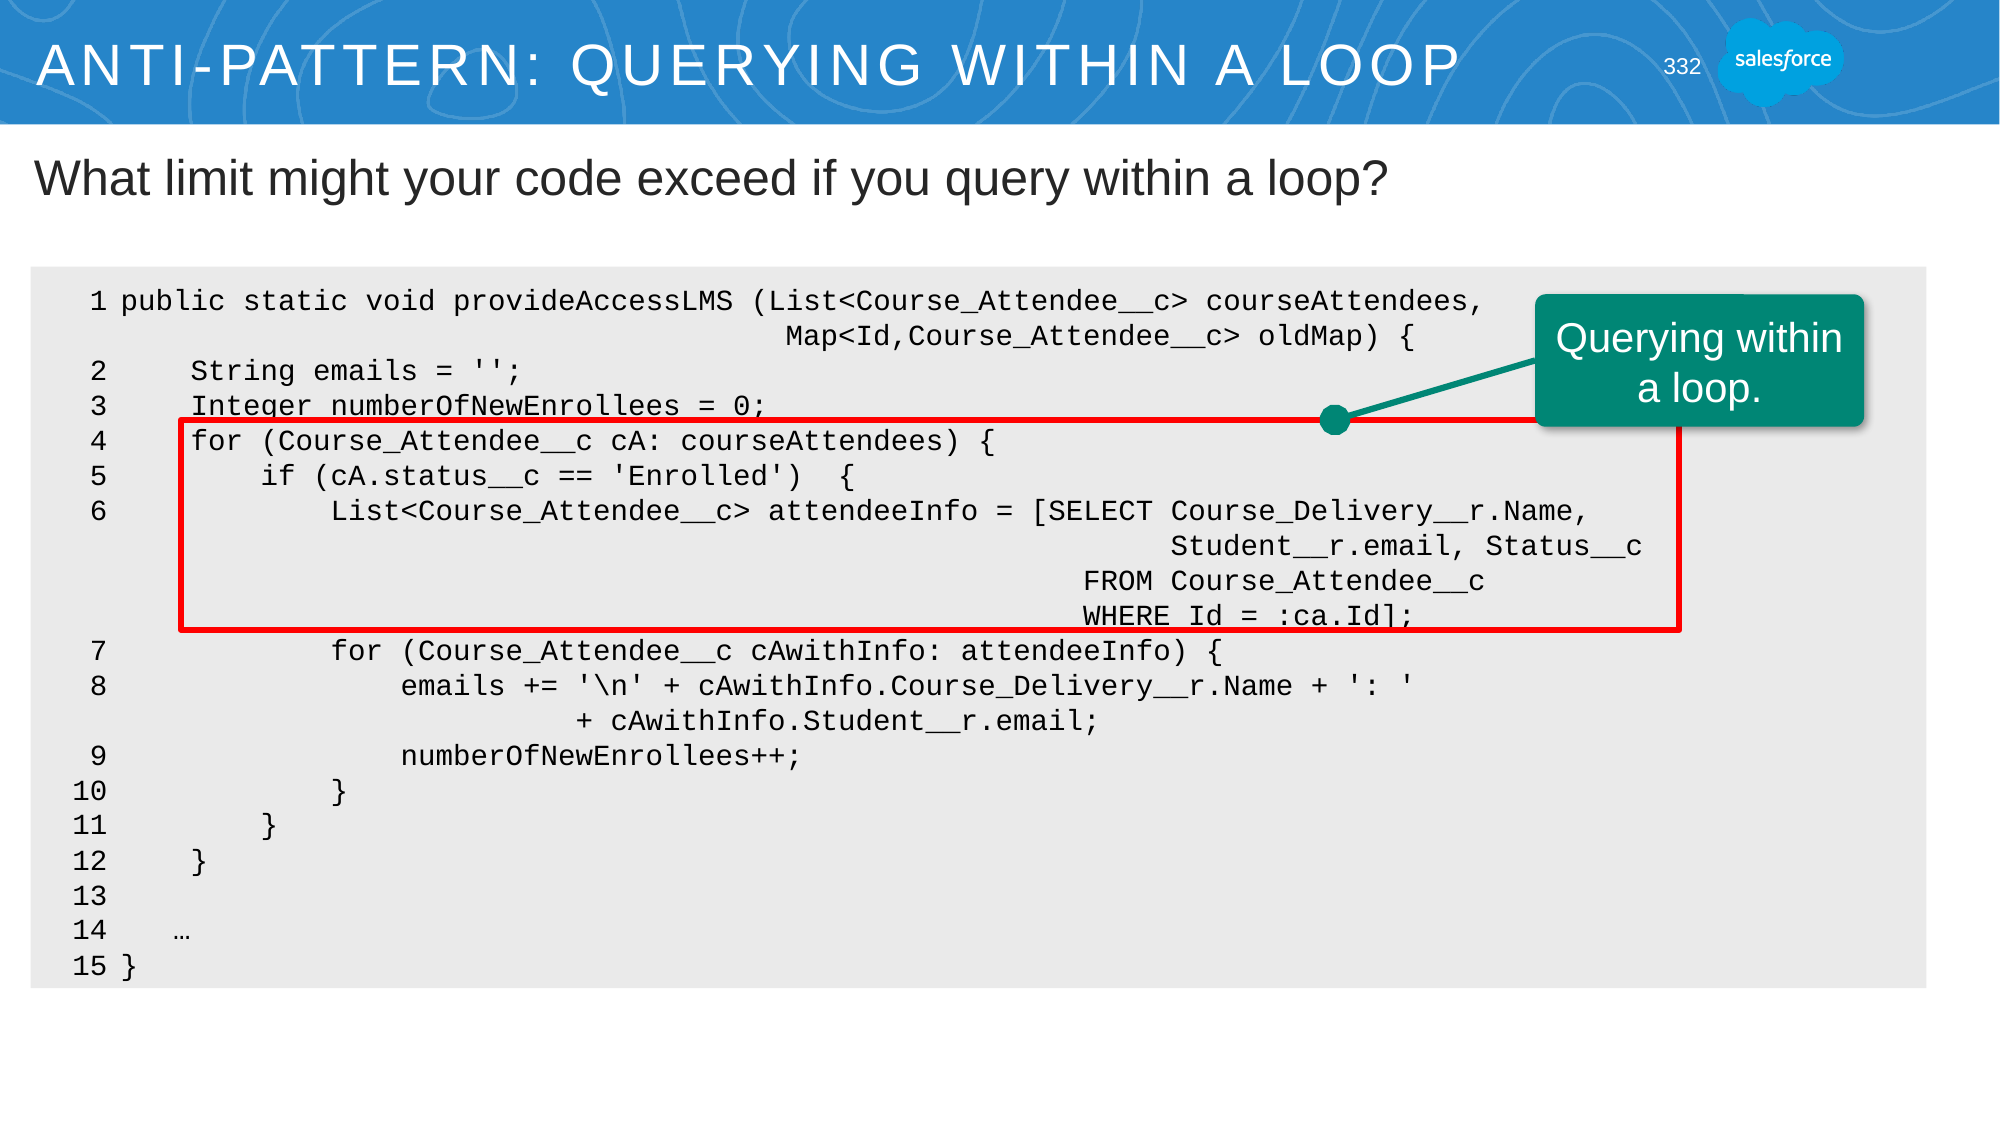

# Anti-Pattern: Querying within a Loop
332
What limit might your code exceed if you query within a loop?
public static void provideAccessLMS (List<Course_Attendee__c> courseAttendees,
                                      Map<Id,Course_Attendee__c> oldMap) {
    String emails = '';
    Integer numberOfNewEnrollees = 0;
    for (Course_Attendee__c cA: courseAttendees) {
        if (cA.status__c == 'Enrolled')  {
            List<Course_Attendee__c> attendeeInfo = [SELECT Course_Delivery__r.Name,
                                                            Student__r.email, Status__c
                                                       FROM Course_Attendee__c
                                                       WHERE Id = :ca.Id];
            for (Course_Attendee__c cAwithInfo: attendeeInfo) {
                emails += '\n' + cAwithInfo.Course_Delivery__r.Name + ': '
                          + cAwithInfo.Student__r.email;
                numberOfNewEnrollees++;
            }
        }
    }

   …
}
 1

2
3
4
5
6

7
8

9
10
11
12
13
14
15
Querying within a loop.